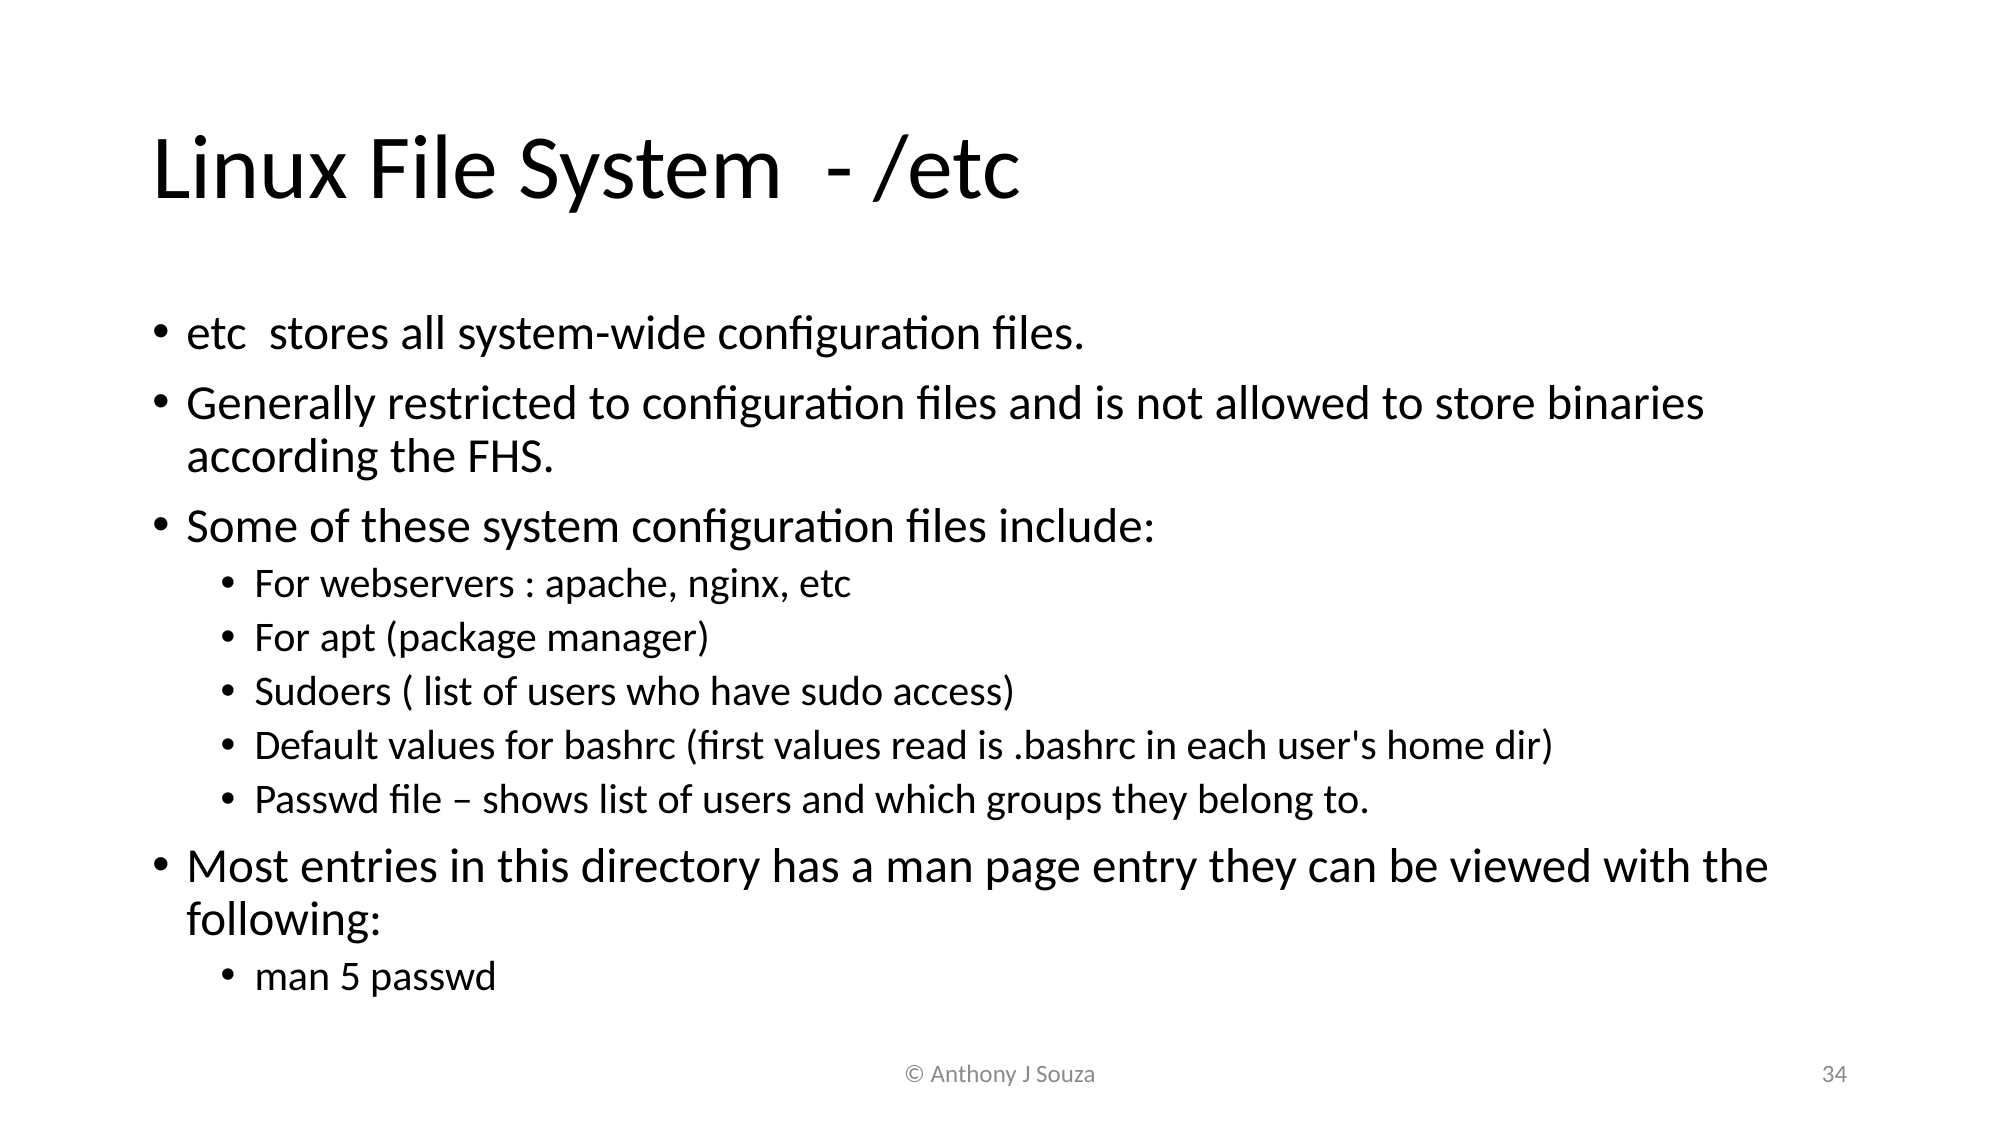

# Linux File System  - /etc
etc  stores all system-wide configuration files.
Generally restricted to configuration files and is not allowed to store binaries according the FHS.
Some of these system configuration files include:
For webservers : apache, nginx, etc
For apt (package manager)
Sudoers ( list of users who have sudo access)
Default values for bashrc (first values read is .bashrc in each user's home dir)
Passwd file – shows list of users and which groups they belong to.
Most entries in this directory has a man page entry they can be viewed with the following:
man 5 passwd
© Anthony J Souza
34